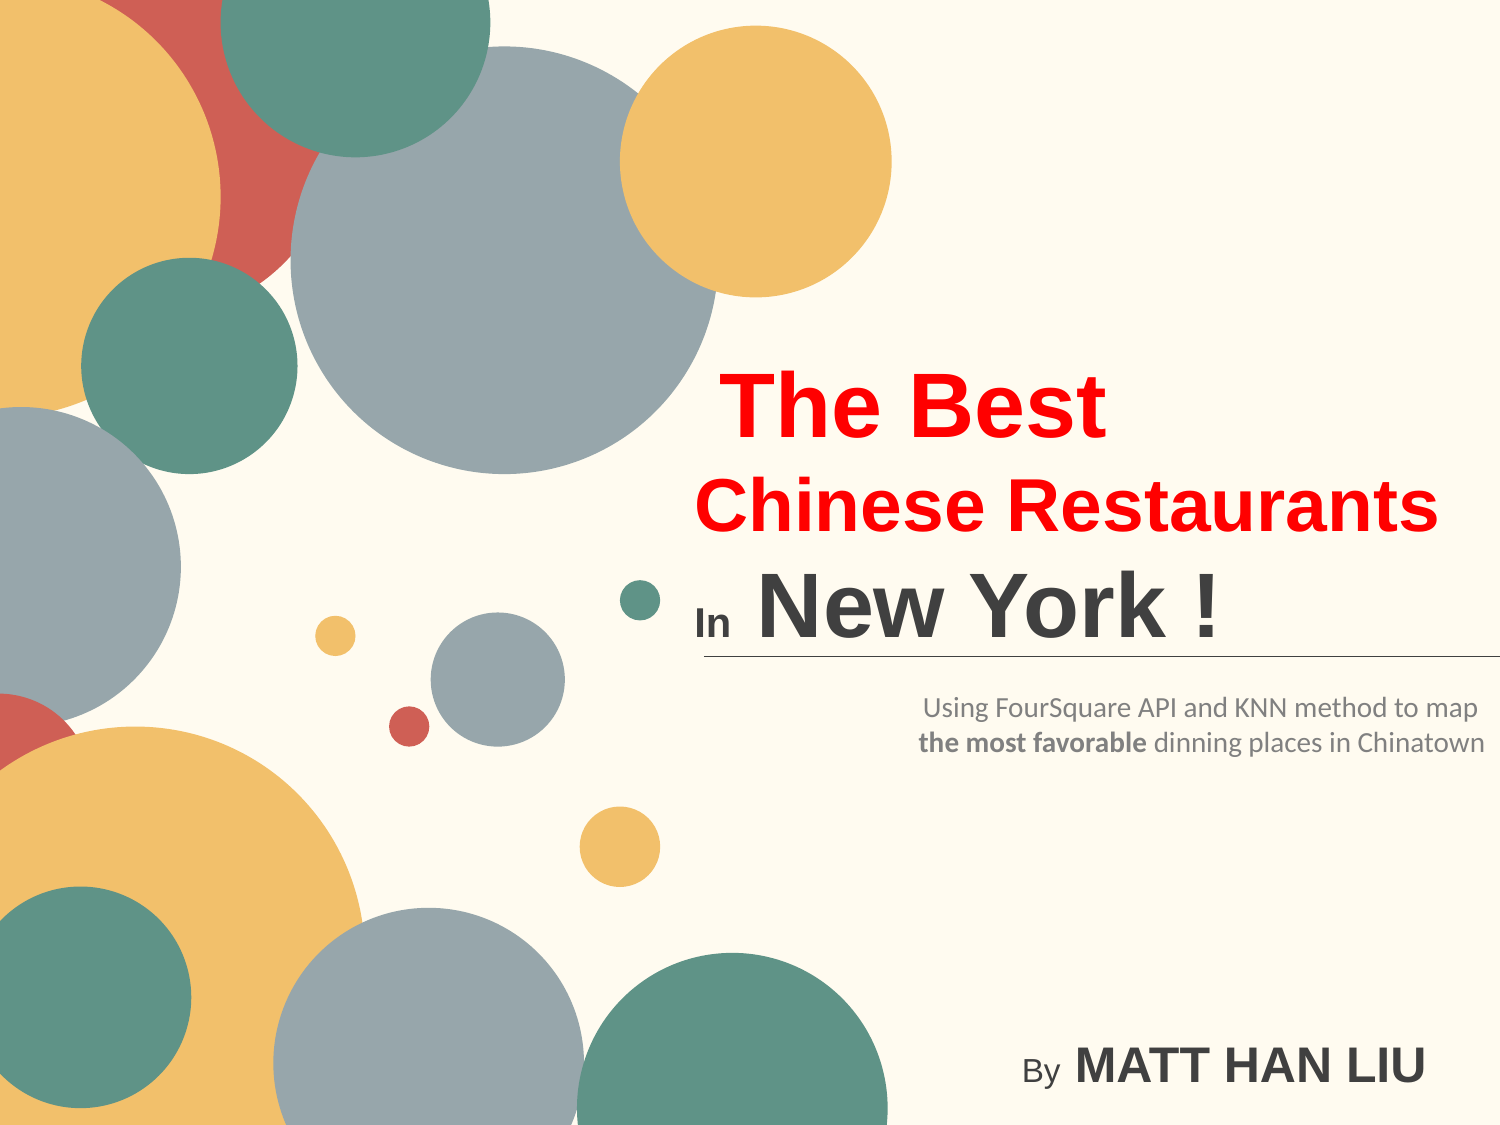

The Best
Chinese Restaurants
In New York !

Using FourSquare API and KNN method to map
the most favorable dinning places in Chinatown

By MATT HAN LIU